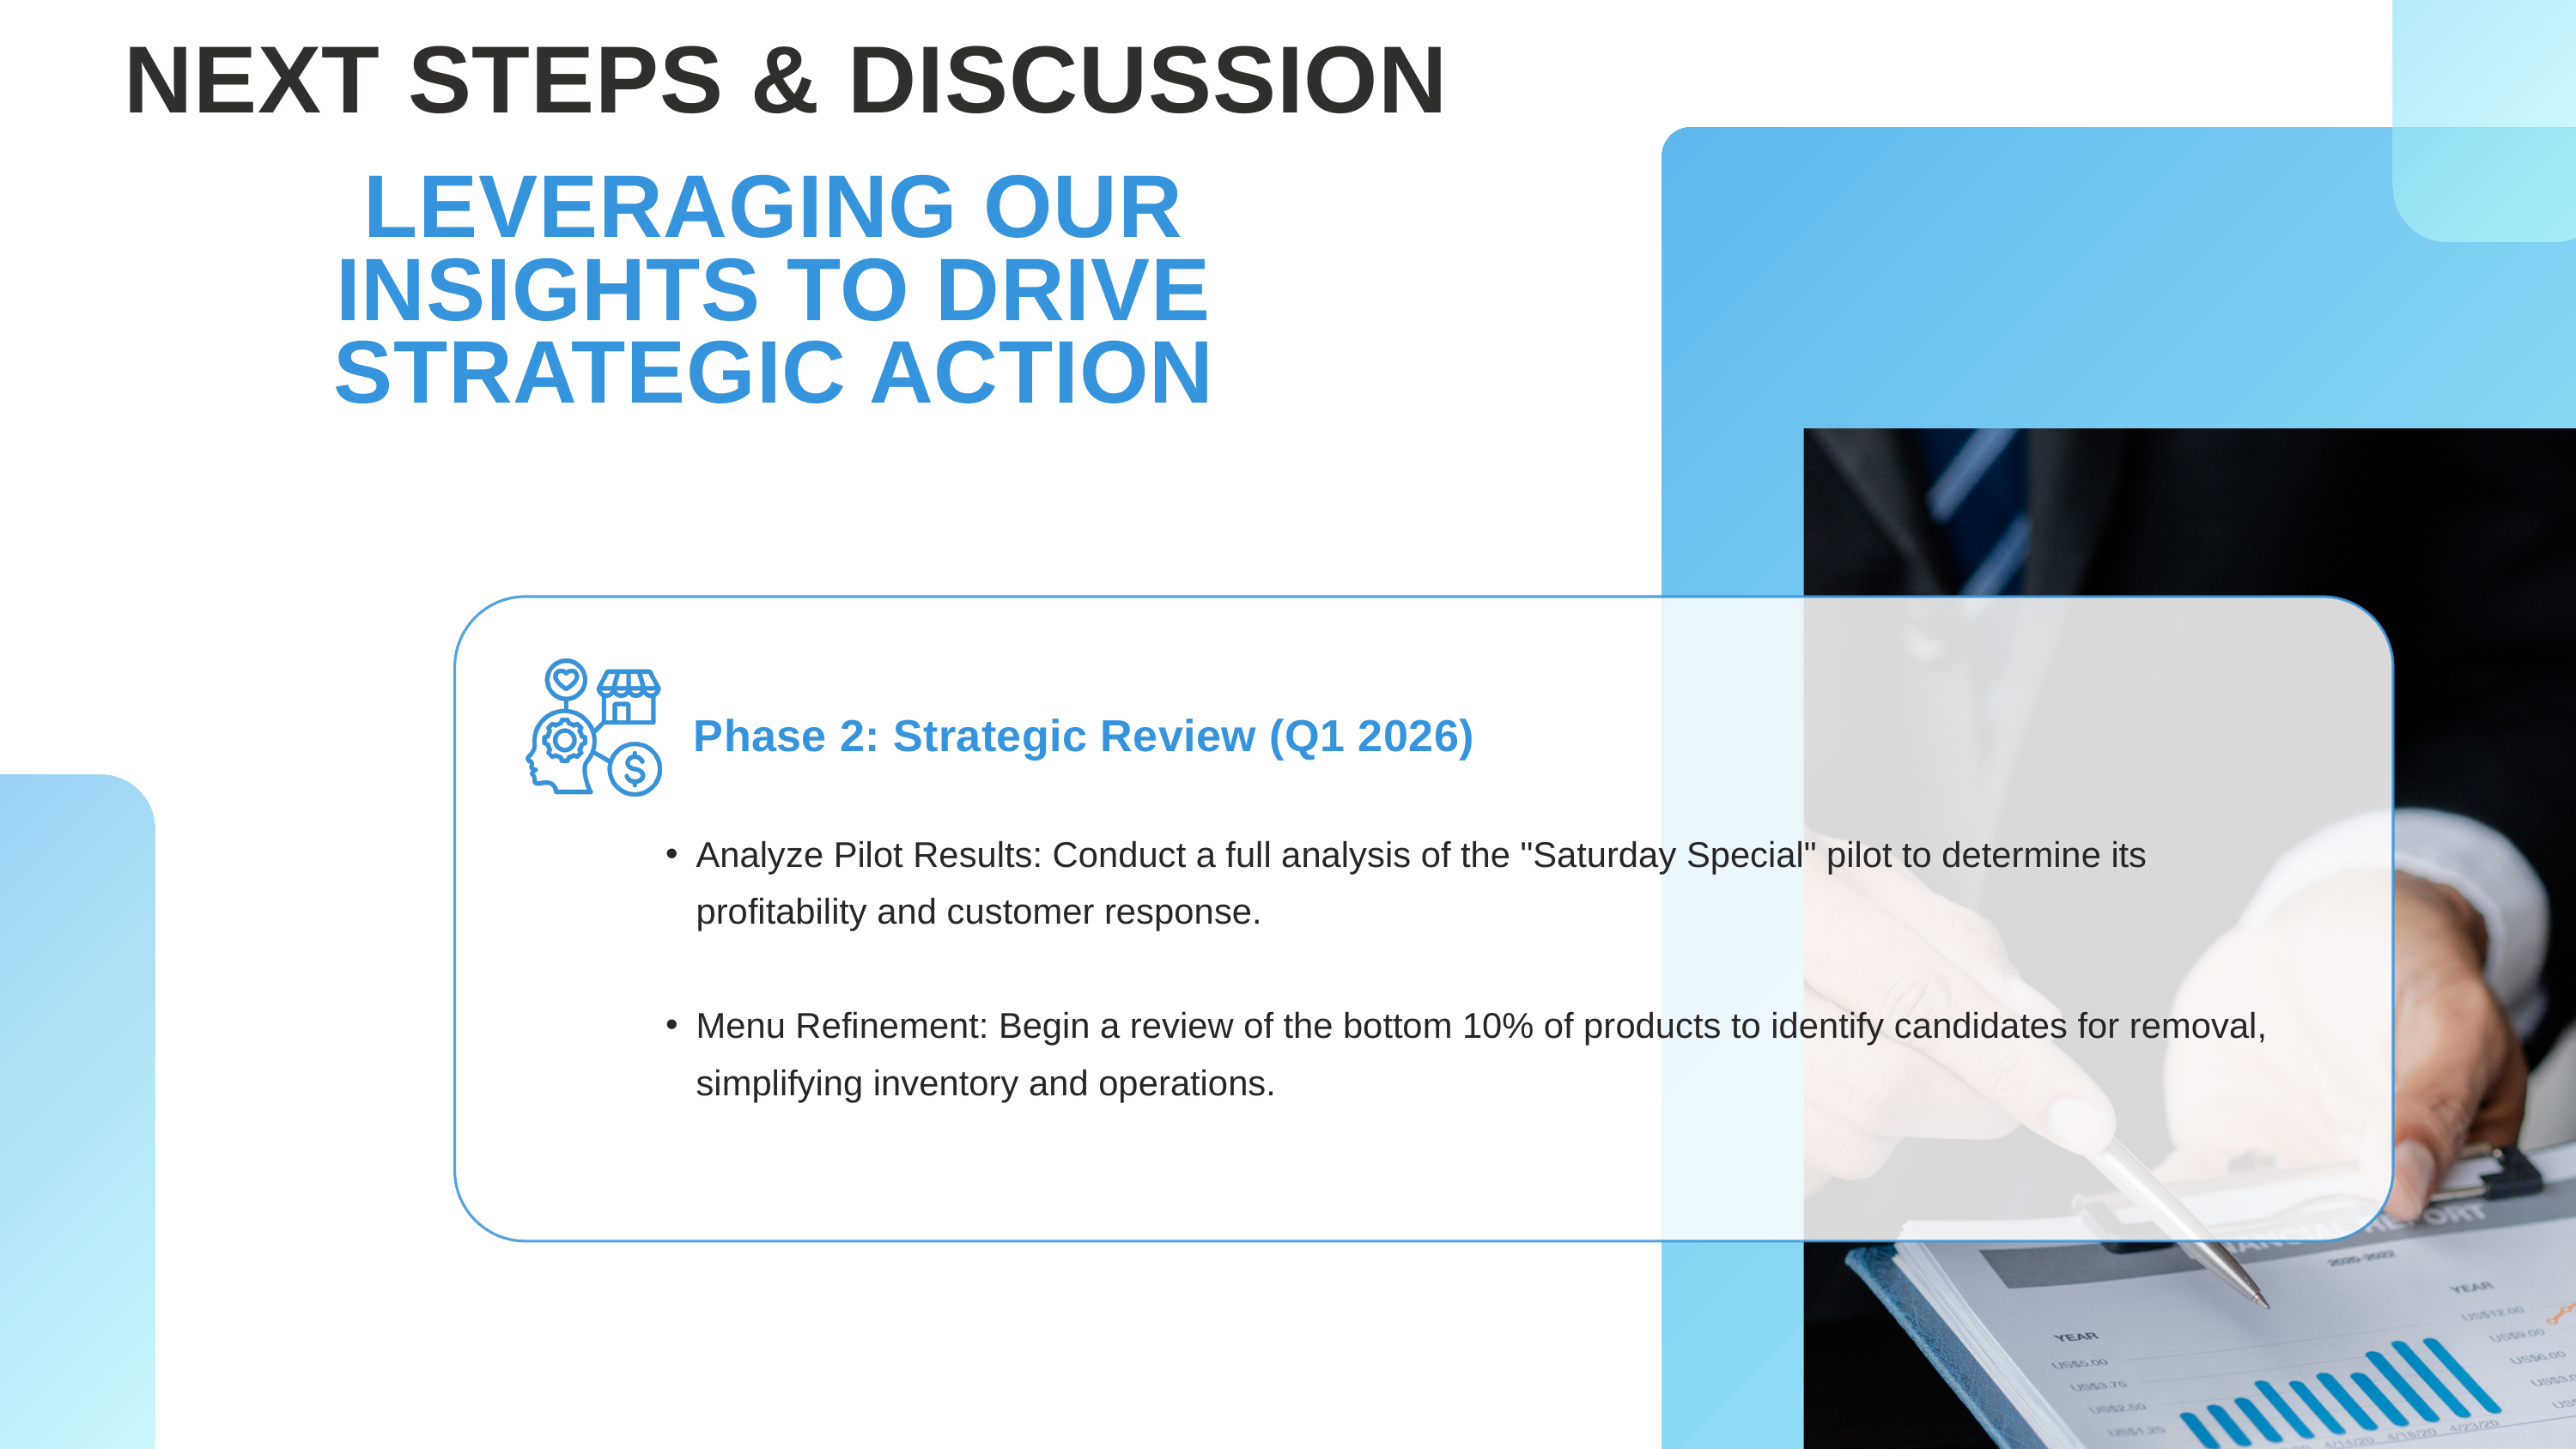

NEXT STEPS & DISCUSSION
LEVERAGING OUR INSIGHTS TO DRIVE STRATEGIC ACTION

Phase 2: Strategic Review (Q1 2026)

Analyze Pilot Results: Conduct a full analysis of the "Saturday Special" pilot to determine its profitability and customer response.

Menu Refinement: Begin a review of the bottom 10% of products to identify candidates for removal, simplifying inventory and operations.